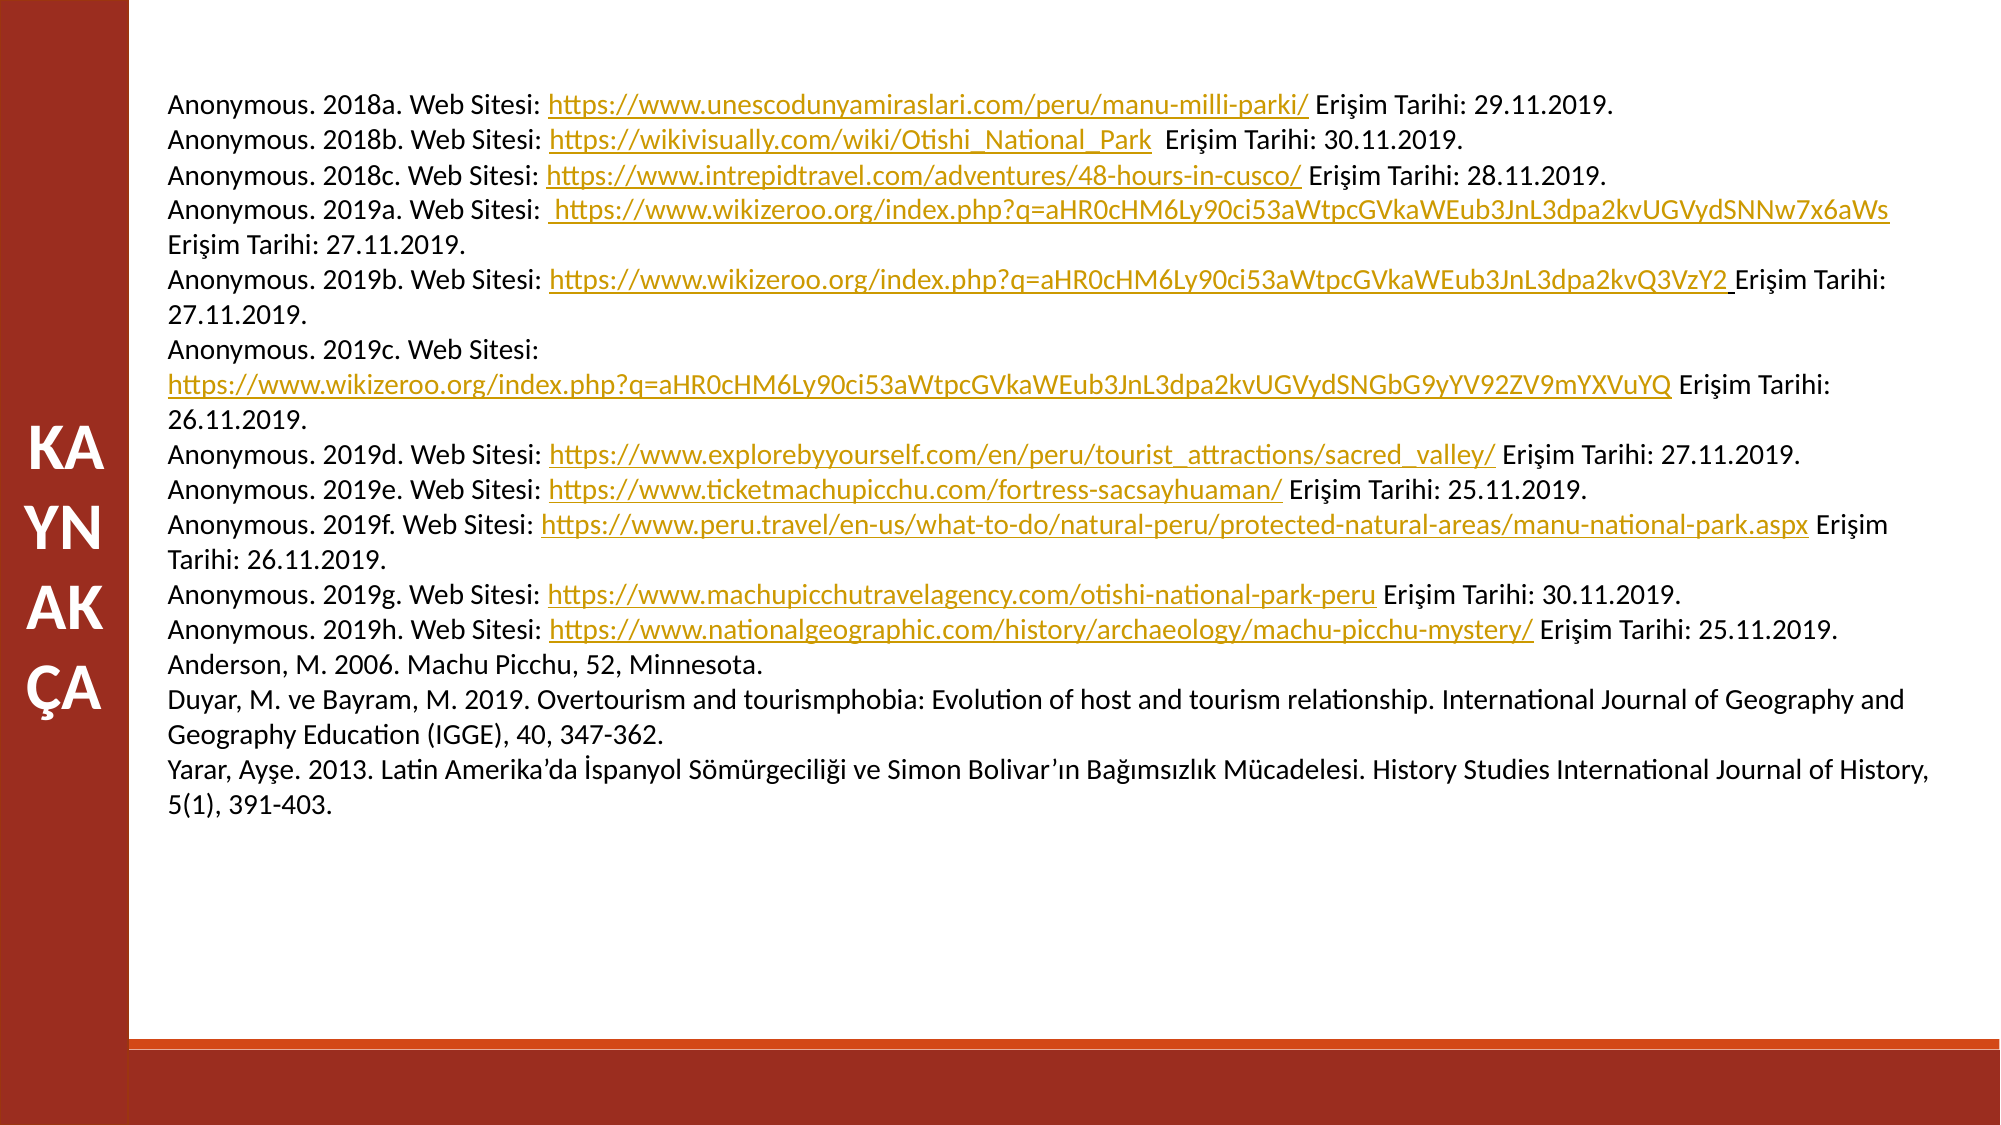

KAYNAKÇA
Anonymous. 2018a. Web Sitesi: https://www.unescodunyamiraslari.com/peru/manu-milli-parki/ Erişim Tarihi: 29.11.2019.
Anonymous. 2018b. Web Sitesi: https://wikivisually.com/wiki/Otishi_National_Park  Erişim Tarihi: 30.11.2019.
Anonymous. 2018c. Web Sitesi: https://www.intrepidtravel.com/adventures/48-hours-in-cusco/ Erişim Tarihi: 28.11.2019.
Anonymous. 2019a. Web Sitesi:  https://www.wikizeroo.org/index.php?q=aHR0cHM6Ly90ci53aWtpcGVkaWEub3JnL3dpa2kvUGVydSNNw7x6aWs Erişim Tarihi: 27.11.2019.
Anonymous. 2019b. Web Sitesi: https://www.wikizeroo.org/index.php?q=aHR0cHM6Ly90ci53aWtpcGVkaWEub3JnL3dpa2kvQ3VzY2 Erişim Tarihi: 27.11.2019.
Anonymous. 2019c. Web Sitesi: https://www.wikizeroo.org/index.php?q=aHR0cHM6Ly90ci53aWtpcGVkaWEub3JnL3dpa2kvUGVydSNGbG9yYV92ZV9mYXVuYQ Erişim Tarihi: 26.11.2019.
Anonymous. 2019d. Web Sitesi: https://www.explorebyyourself.com/en/peru/tourist_attractions/sacred_valley/ Erişim Tarihi: 27.11.2019.
Anonymous. 2019e. Web Sitesi: https://www.ticketmachupicchu.com/fortress-sacsayhuaman/ Erişim Tarihi: 25.11.2019.
Anonymous. 2019f. Web Sitesi: https://www.peru.travel/en-us/what-to-do/natural-peru/protected-natural-areas/manu-national-park.aspx Erişim Tarihi: 26.11.2019.
Anonymous. 2019g. Web Sitesi: https://www.machupicchutravelagency.com/otishi-national-park-peru Erişim Tarihi: 30.11.2019.
Anonymous. 2019h. Web Sitesi: https://www.nationalgeographic.com/history/archaeology/machu-picchu-mystery/ Erişim Tarihi: 25.11.2019.
Anderson, M. 2006. Machu Picchu, 52, Minnesota.
Duyar, M. ve Bayram, M. 2019. Overtourism and tourismphobia: Evolution of host and tourism relationship. International Journal of Geography and Geography Education (IGGE), 40, 347-362.
Yarar, Ayşe. 2013. Latin Amerika’da İspanyol Sömürgeciliği ve Simon Bolivar’ın Bağımsızlık Mücadelesi. History Studies International Journal of History, 5(1), 391-403.